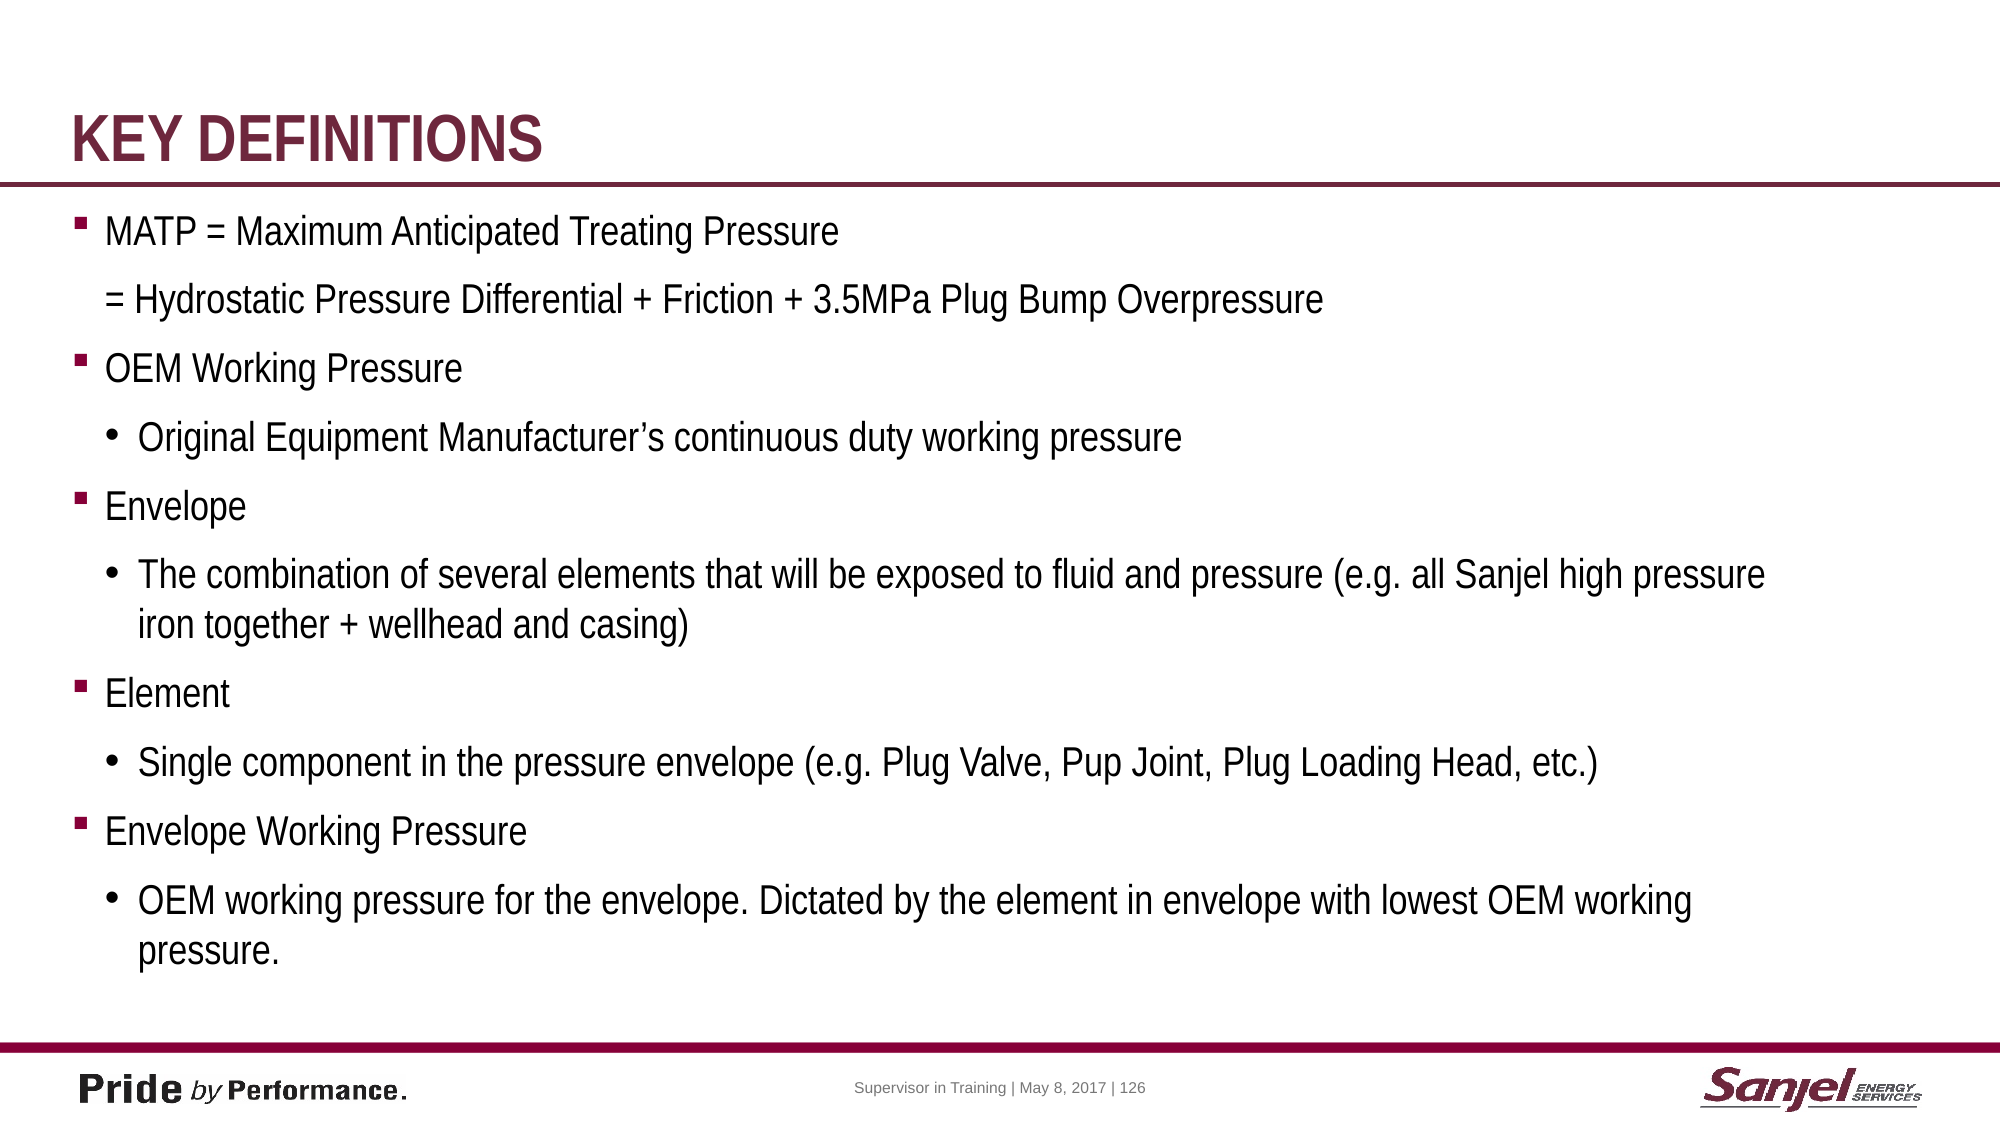

# Key Definitions
MATP = Maximum Anticipated Treating Pressure
= Hydrostatic Pressure Differential + Friction + 3.5MPa Plug Bump Overpressure
OEM Working Pressure
Original Equipment Manufacturer’s continuous duty working pressure
Envelope
The combination of several elements that will be exposed to fluid and pressure (e.g. all Sanjel high pressure iron together + wellhead and casing)
Element
Single component in the pressure envelope (e.g. Plug Valve, Pup Joint, Plug Loading Head, etc.)
Envelope Working Pressure
OEM working pressure for the envelope. Dictated by the element in envelope with lowest OEM working pressure.